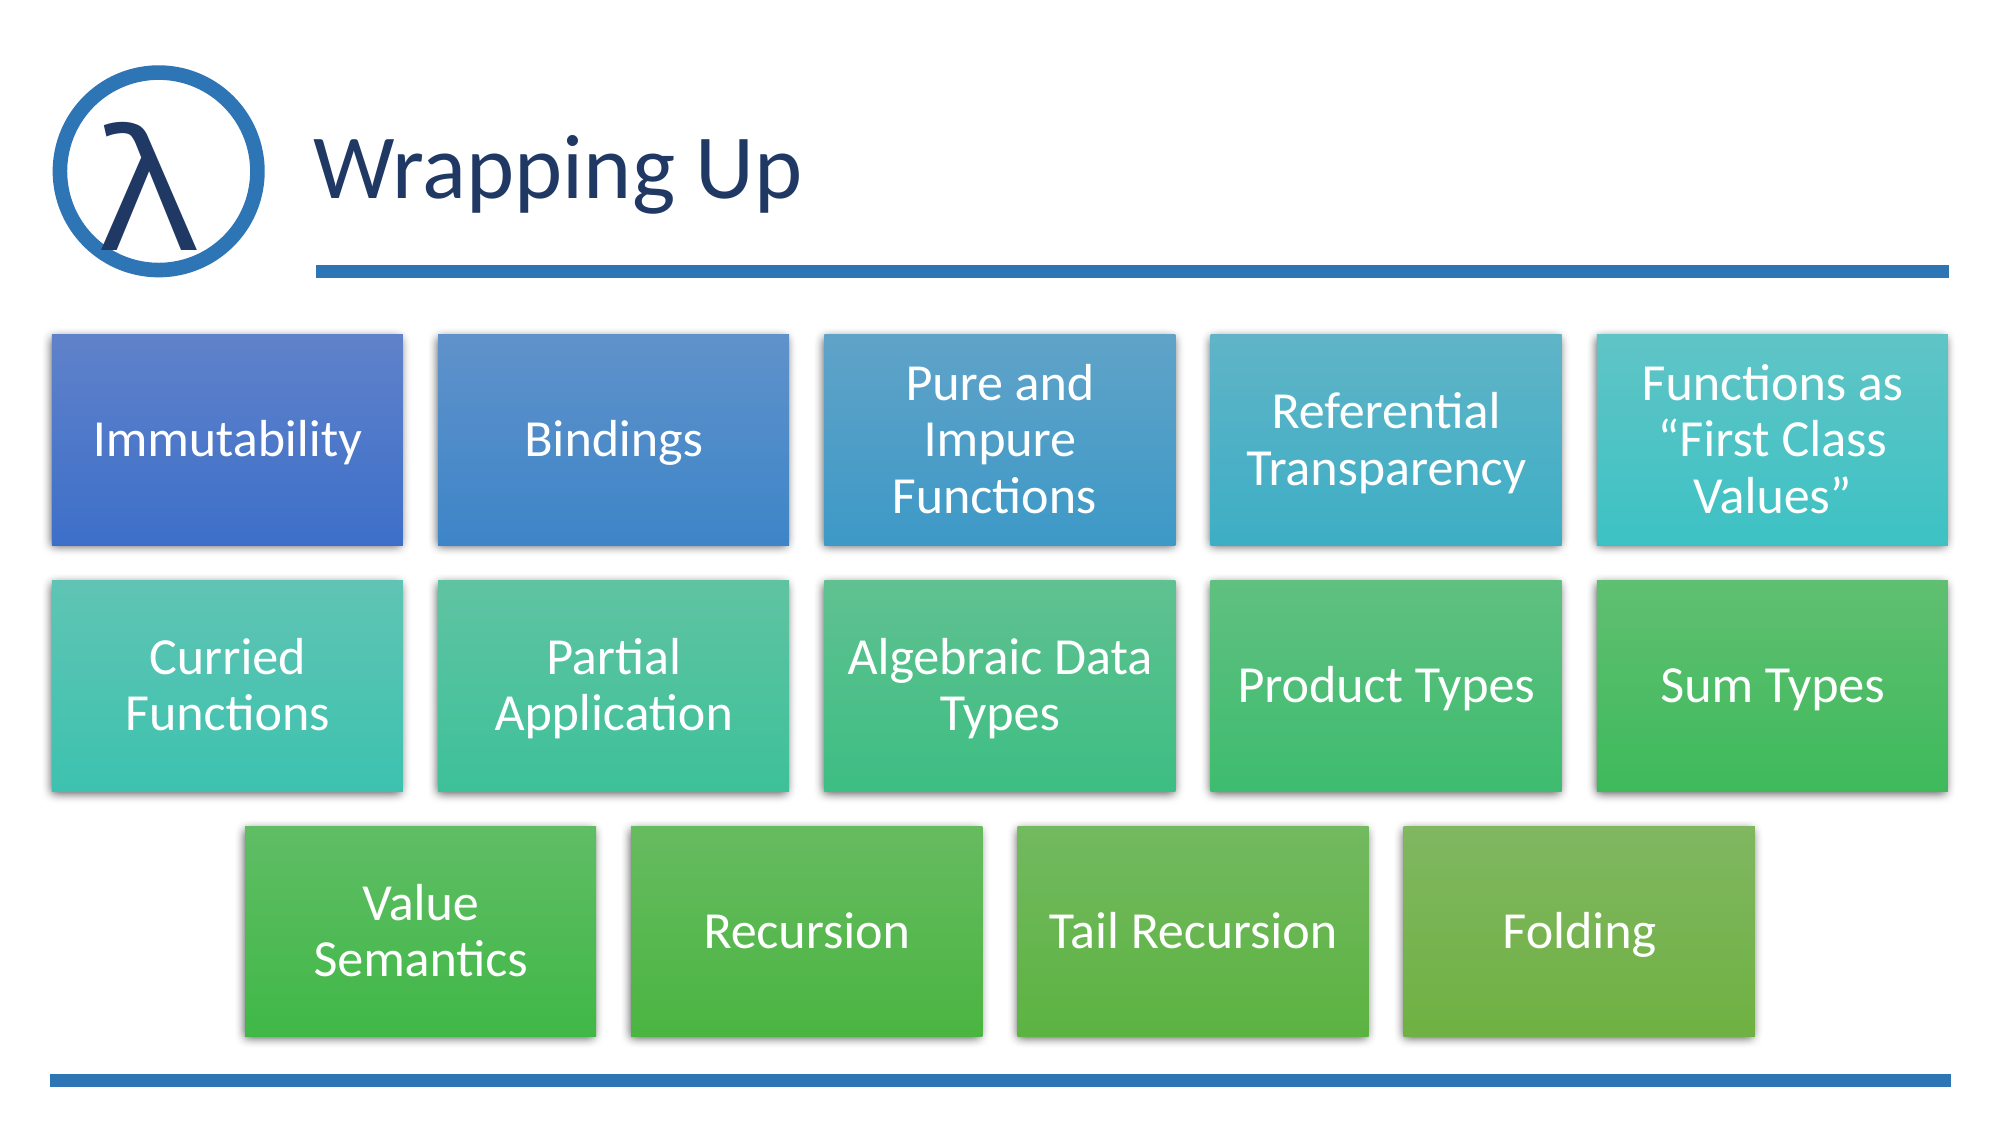

# Wrapping Up
Immutability
Bindings
Pure and Impure Functions
Referential Transparency
Functions as “First Class Values”
Curried Functions
Partial Application
Algebraic Data Types
Product Types
Sum Types
Value Semantics
Recursion
Tail Recursion
Folding